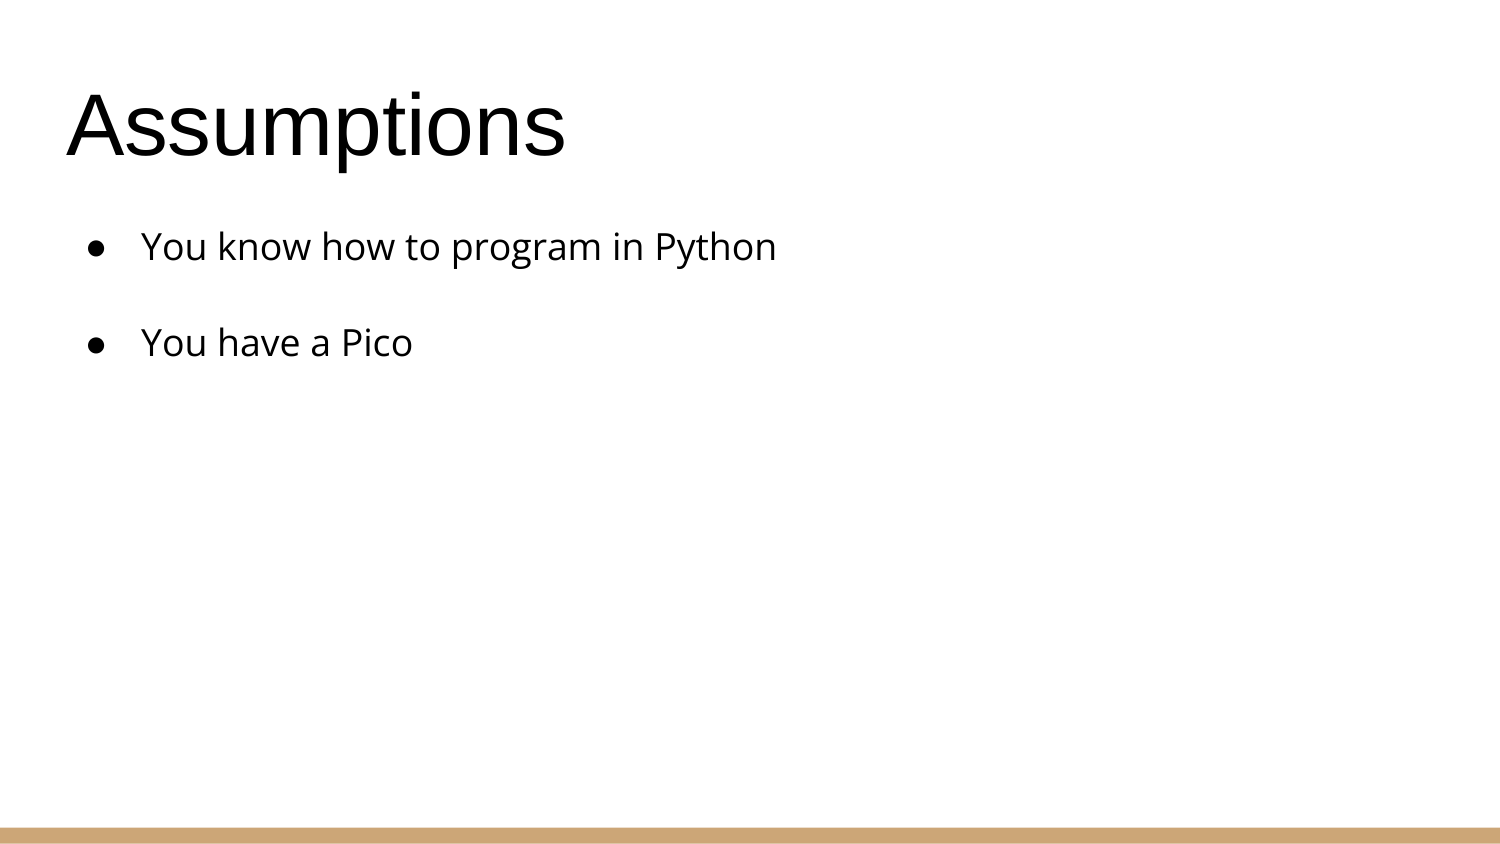

# Assumptions
You know how to program in Python
You have a Pico